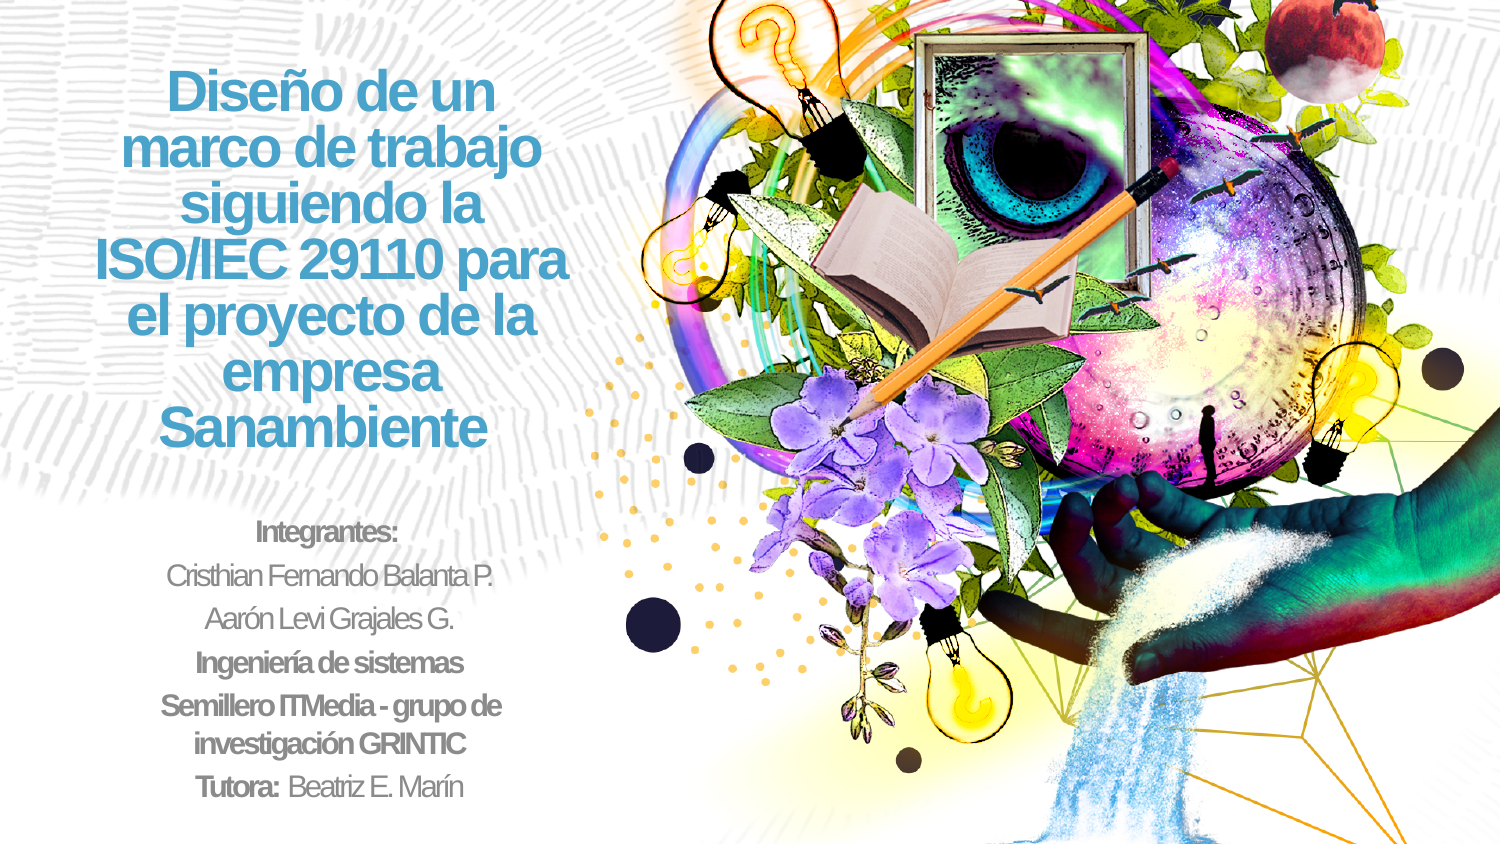

# Diseño de un marco de trabajo siguiendo la ISO/IEC 29110 para el proyecto de la empresa Sanambiente
Integrantes:
Cristhian Fernando Balanta P.
Aarón Levi Grajales G.
Ingeniería de sistemas
Semillero ITMedia - grupo de investigación GRINTIC
Tutora: Beatriz E. Marín